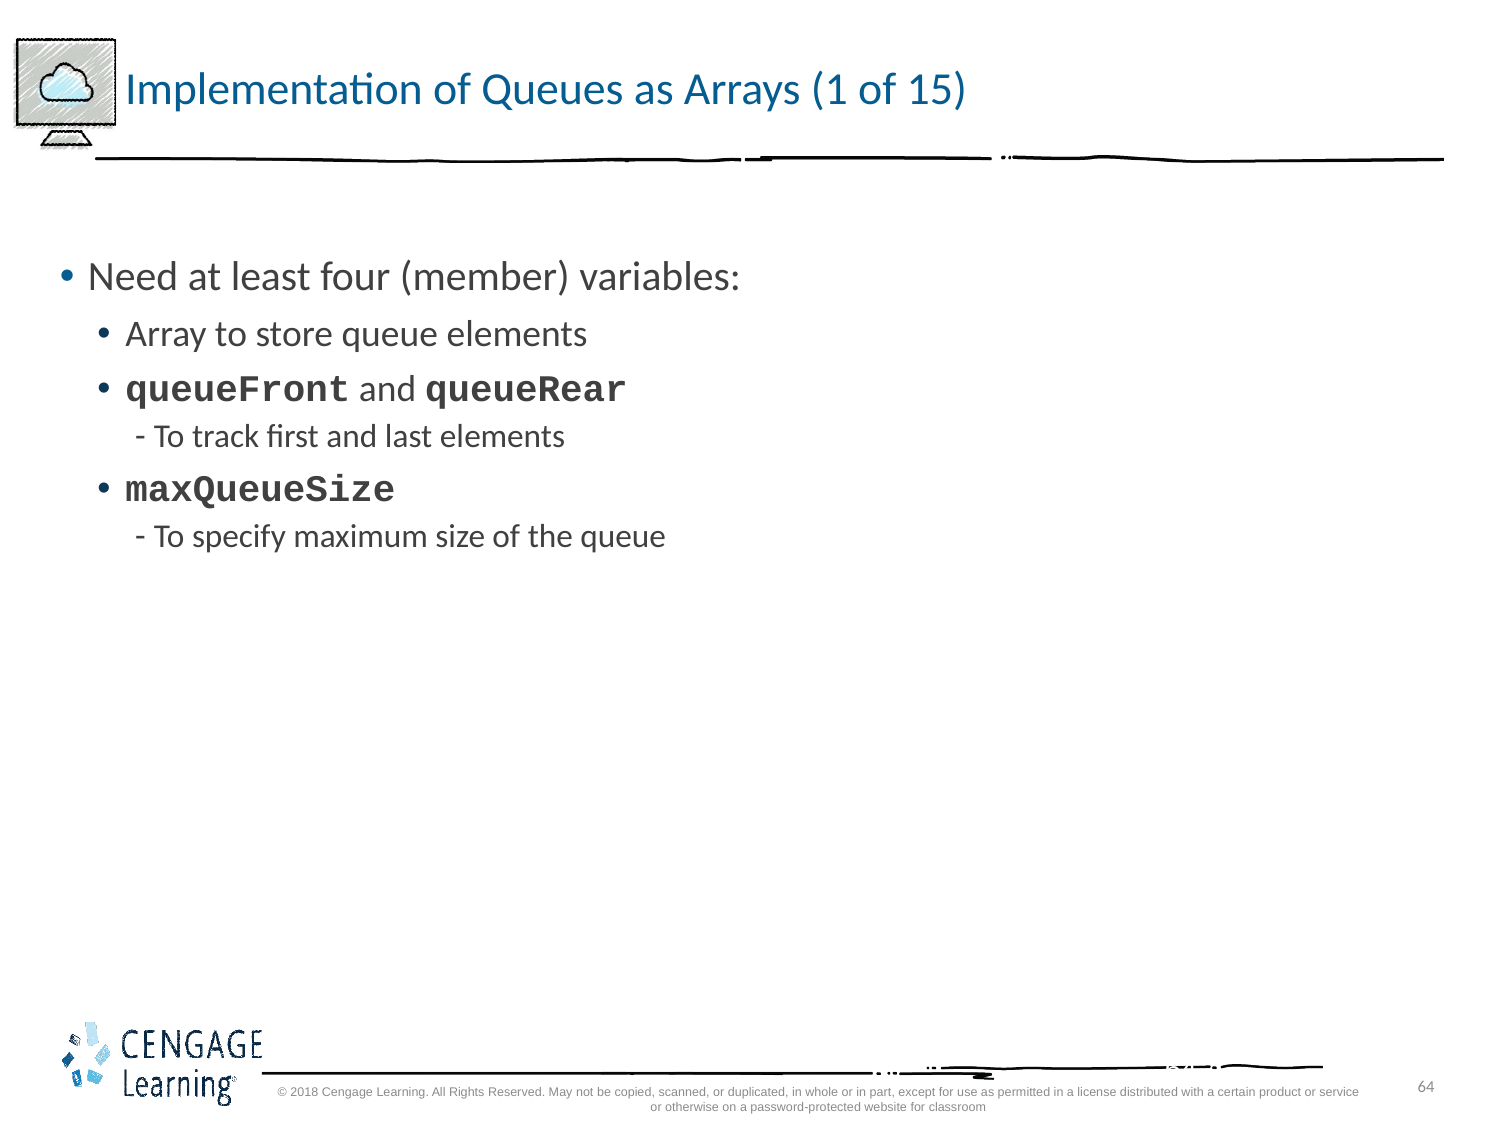

# Implementation of Queues as Arrays (1 of 15)
Need at least four (member) variables:
Array to store queue elements
queueFront and queueRear
To track first and last elements
maxQueueSize
To specify maximum size of the queue

64
© 2018 Cengage Learning. All Rights Reserved. May not be copied, scanned, or duplicated, in whole or in part, except for use as permitted in a license distributed with a certain product or service or otherwise on a password-protected website for classroom